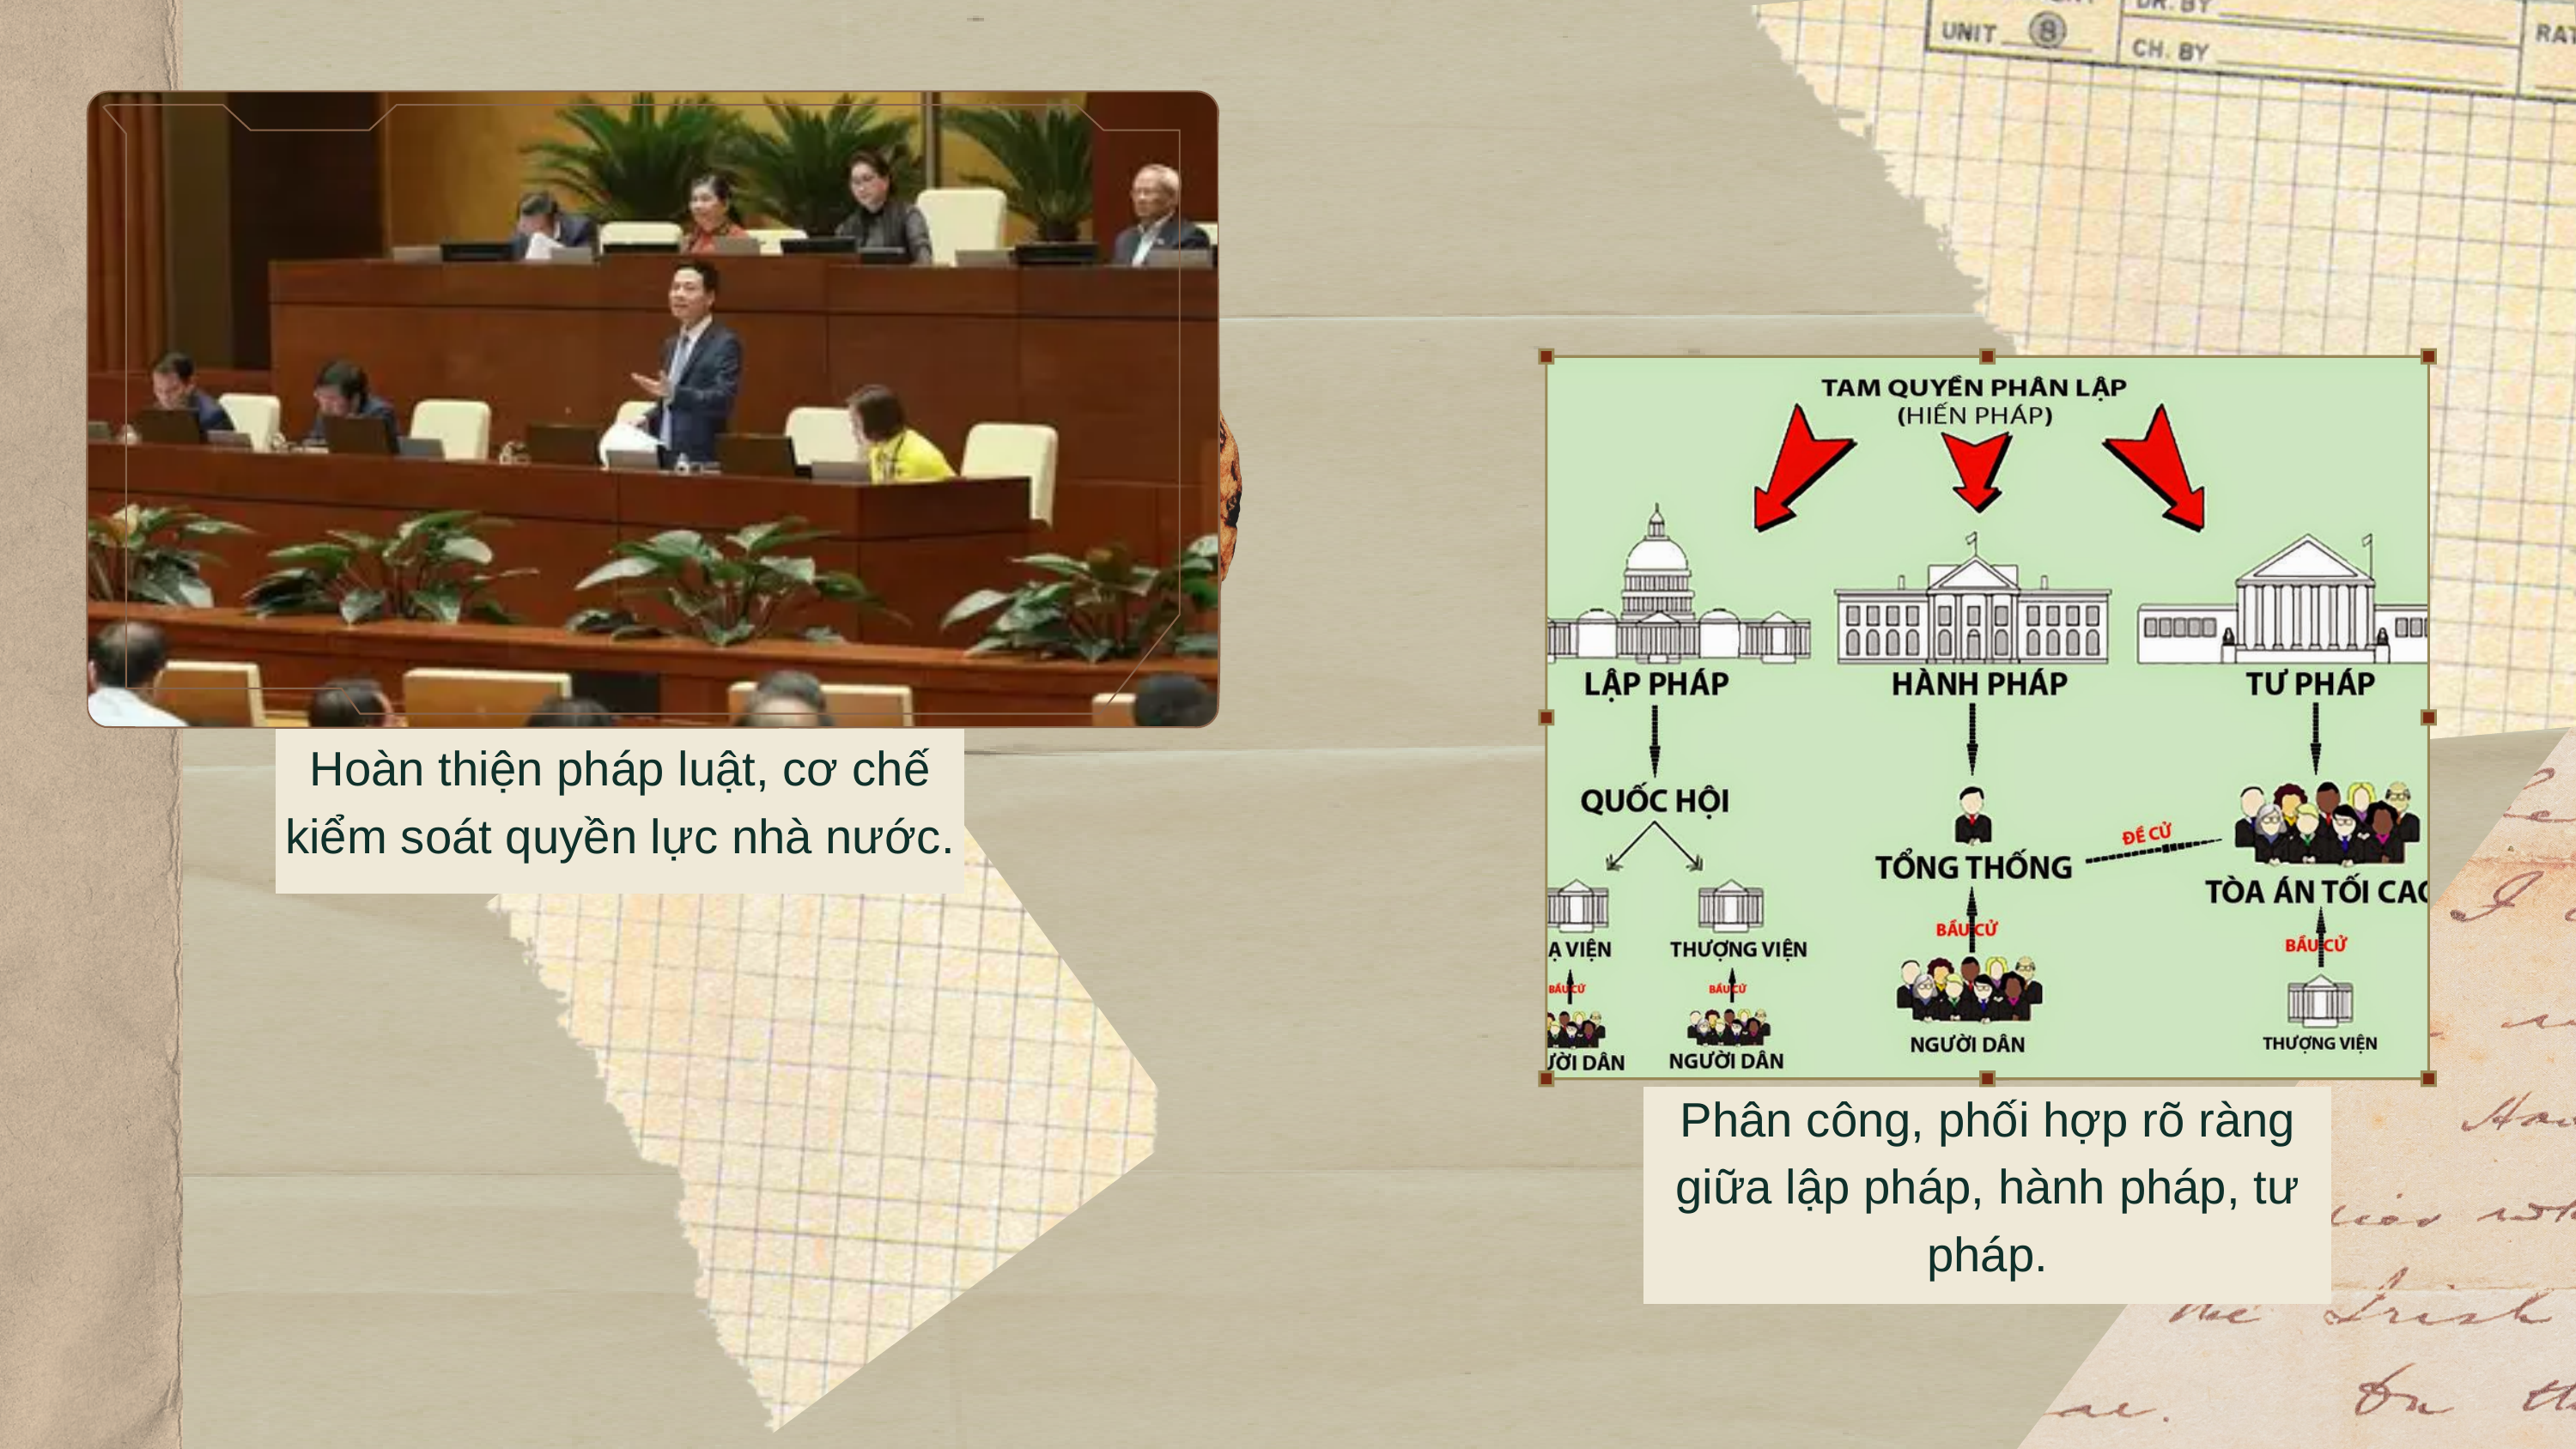

Phân công, phối hợp rõ ràng giữa lập pháp, hành pháp, tư pháp.

Hoàn thiện pháp luật, cơ chế kiểm soát quyền lực nhà nước.